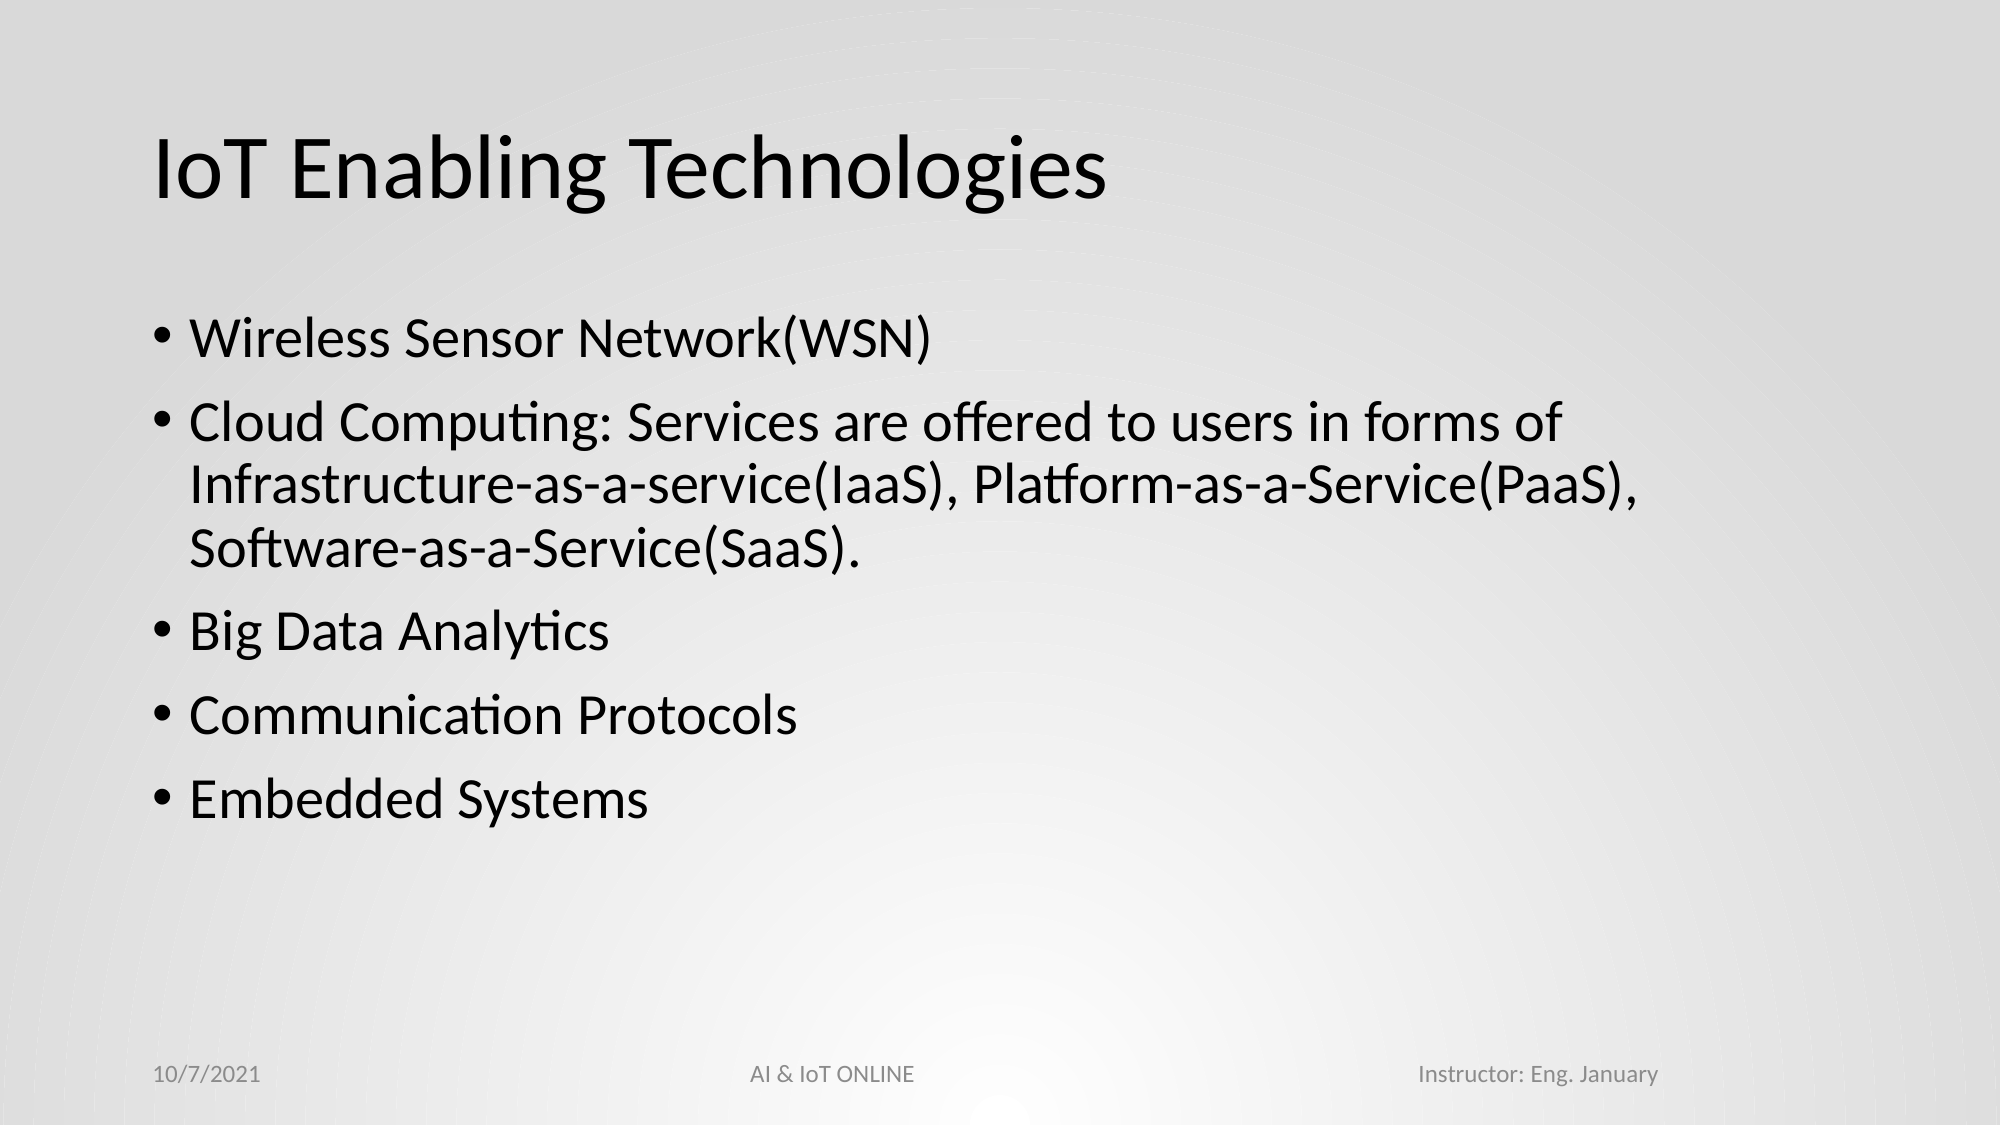

# IoT Enabling Technologies
Wireless Sensor Network(WSN)
Cloud Computing: Services are offered to users in forms of  Infrastructure-as-a-service(IaaS), Platform-as-a-Service(PaaS), Software-as-a-Service(SaaS).
Big Data Analytics
Communication Protocols
Embedded Systems

10/7/2021
AI & IoT ONLINE                                                                                        Instructor: Eng. January